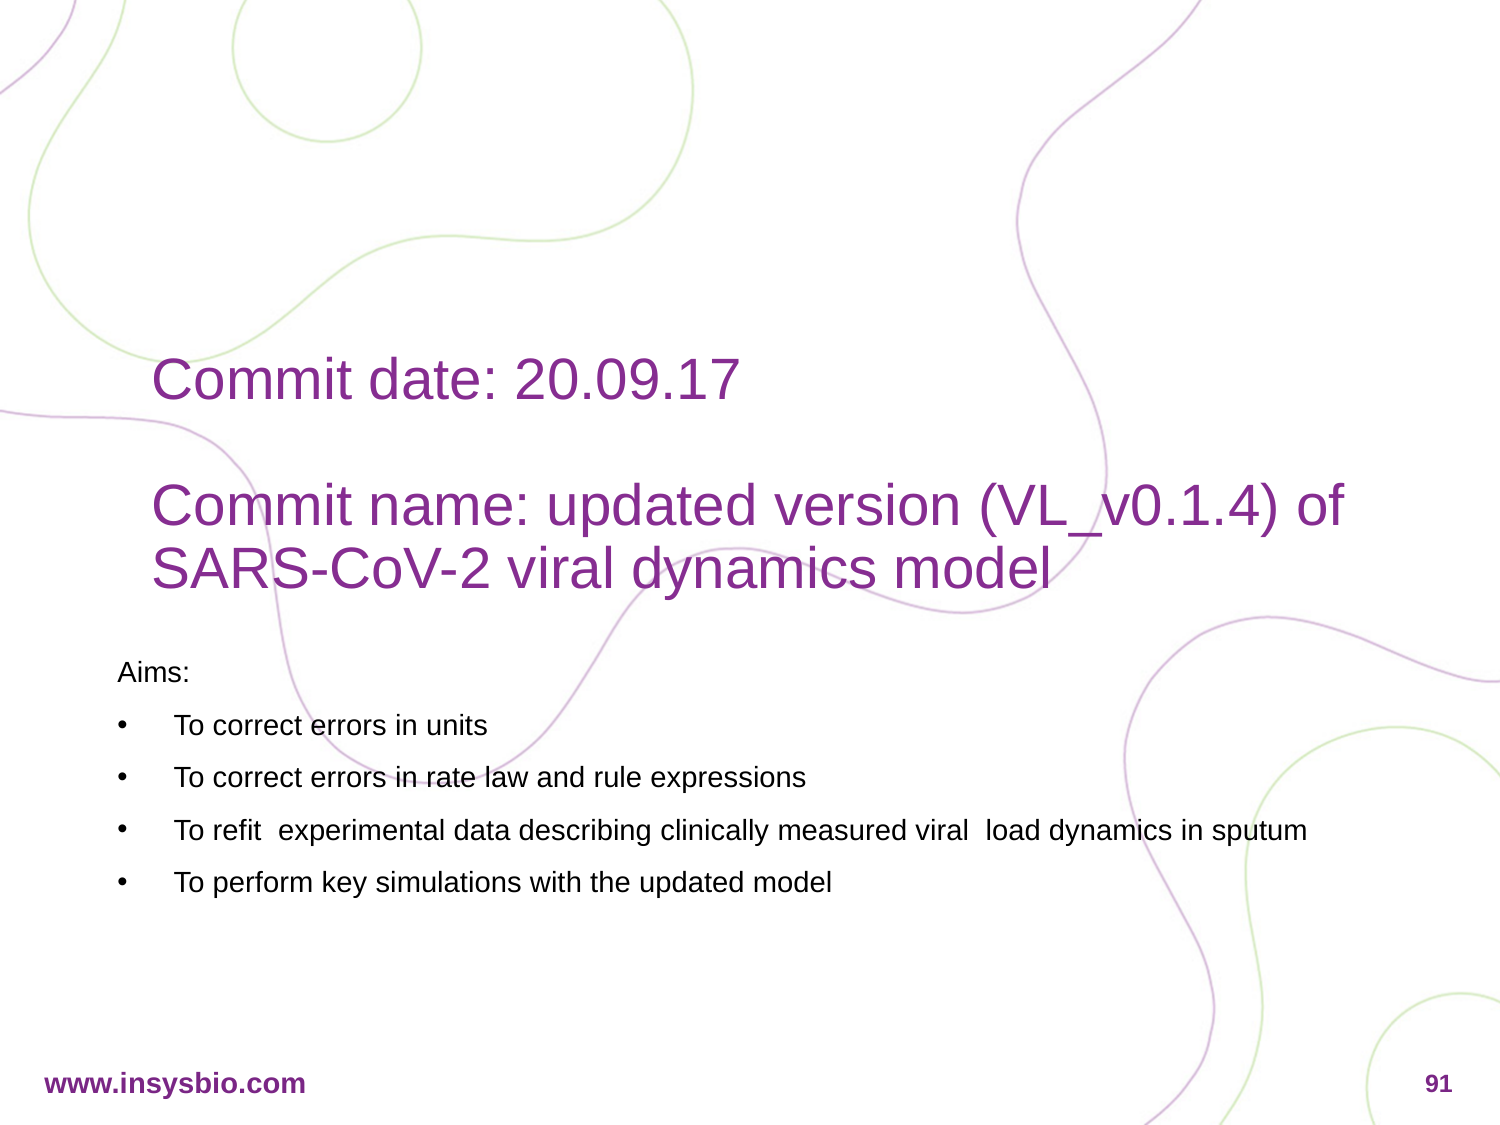

# Commit date: 20.09.17 Commit name: updated version (VL_v0.1.4) of SARS-CoV-2 viral dynamics model
Aims:
To correct errors in units
To correct errors in rate law and rule expressions
To refit  experimental data describing clinically measured viral  load dynamics in sputum
To perform key simulations with the updated model
91